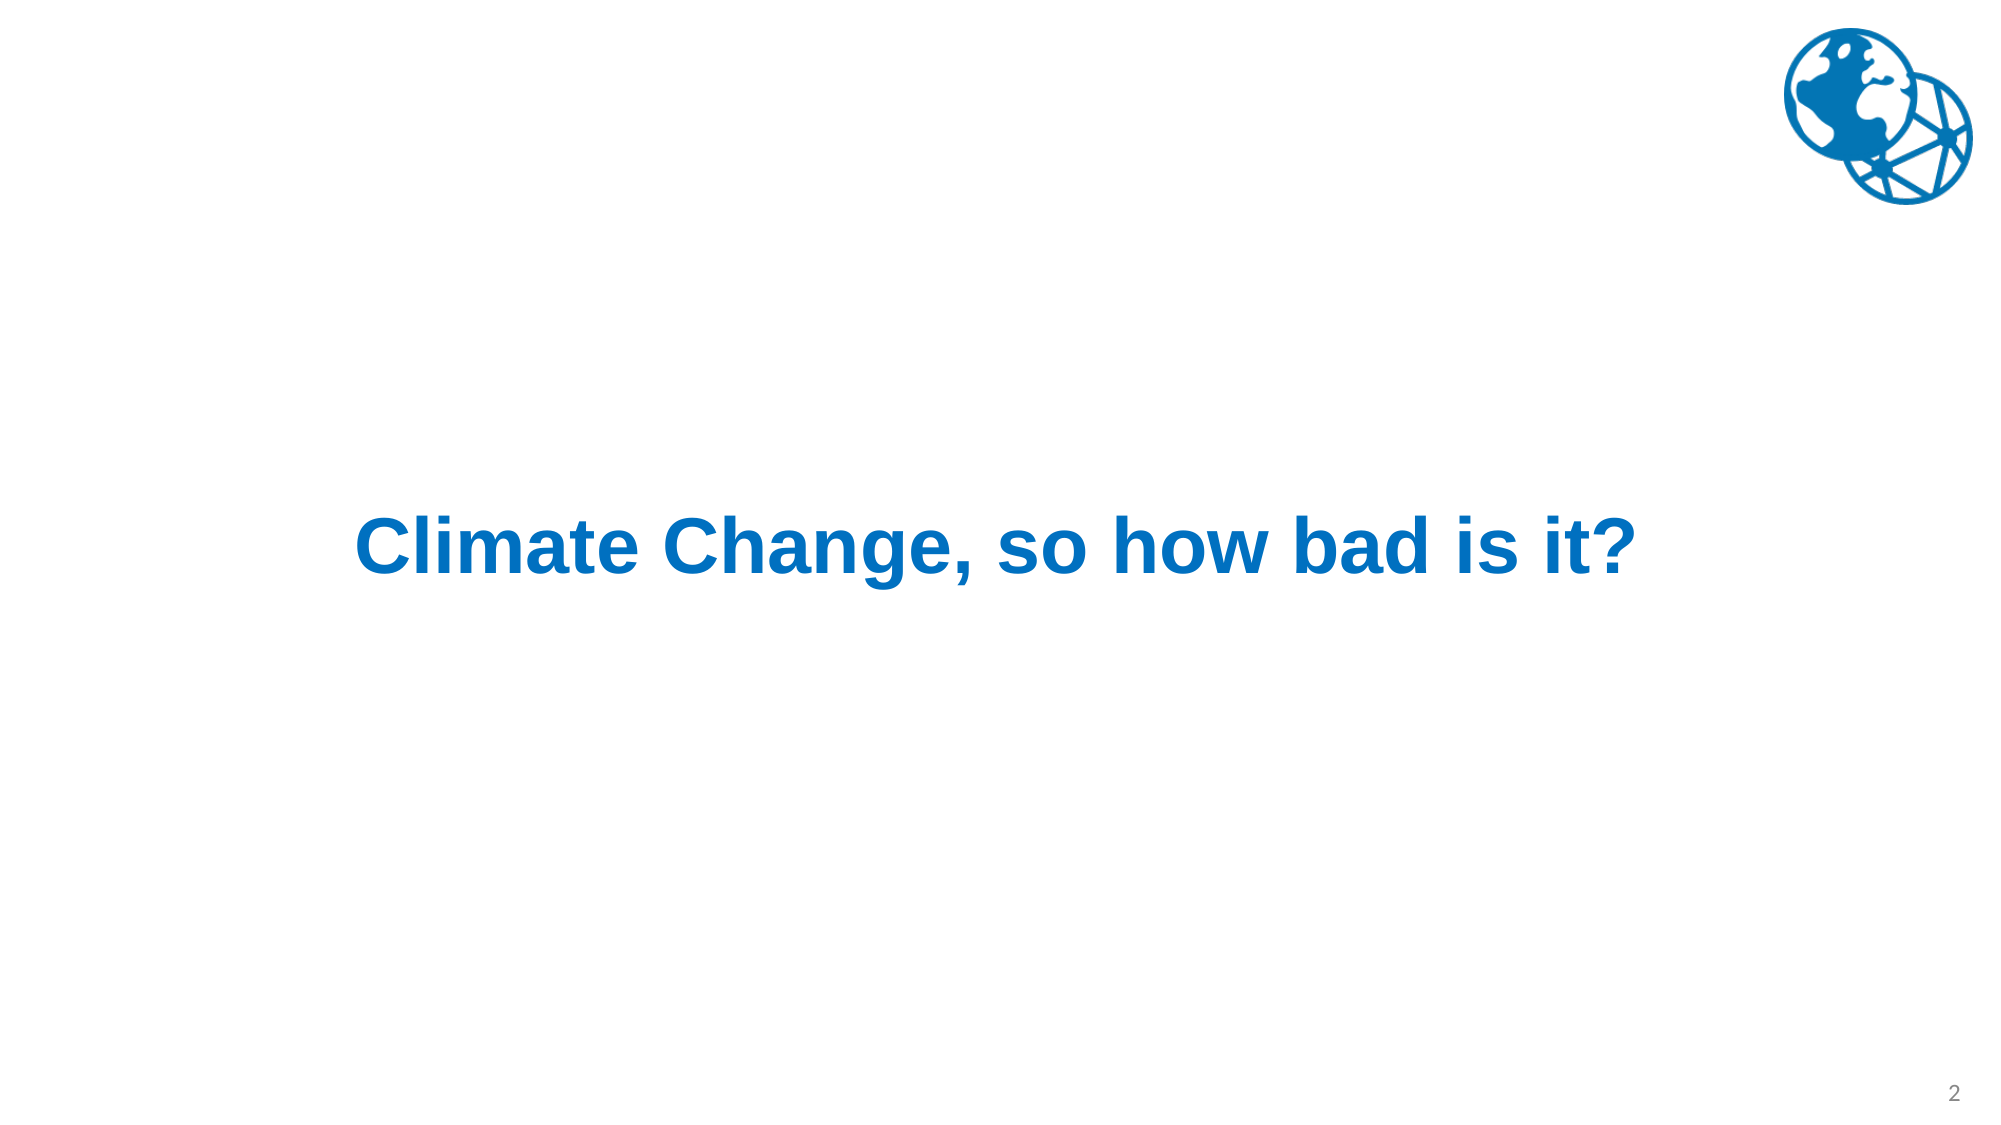

#

Climate Change, so how bad is it?
2